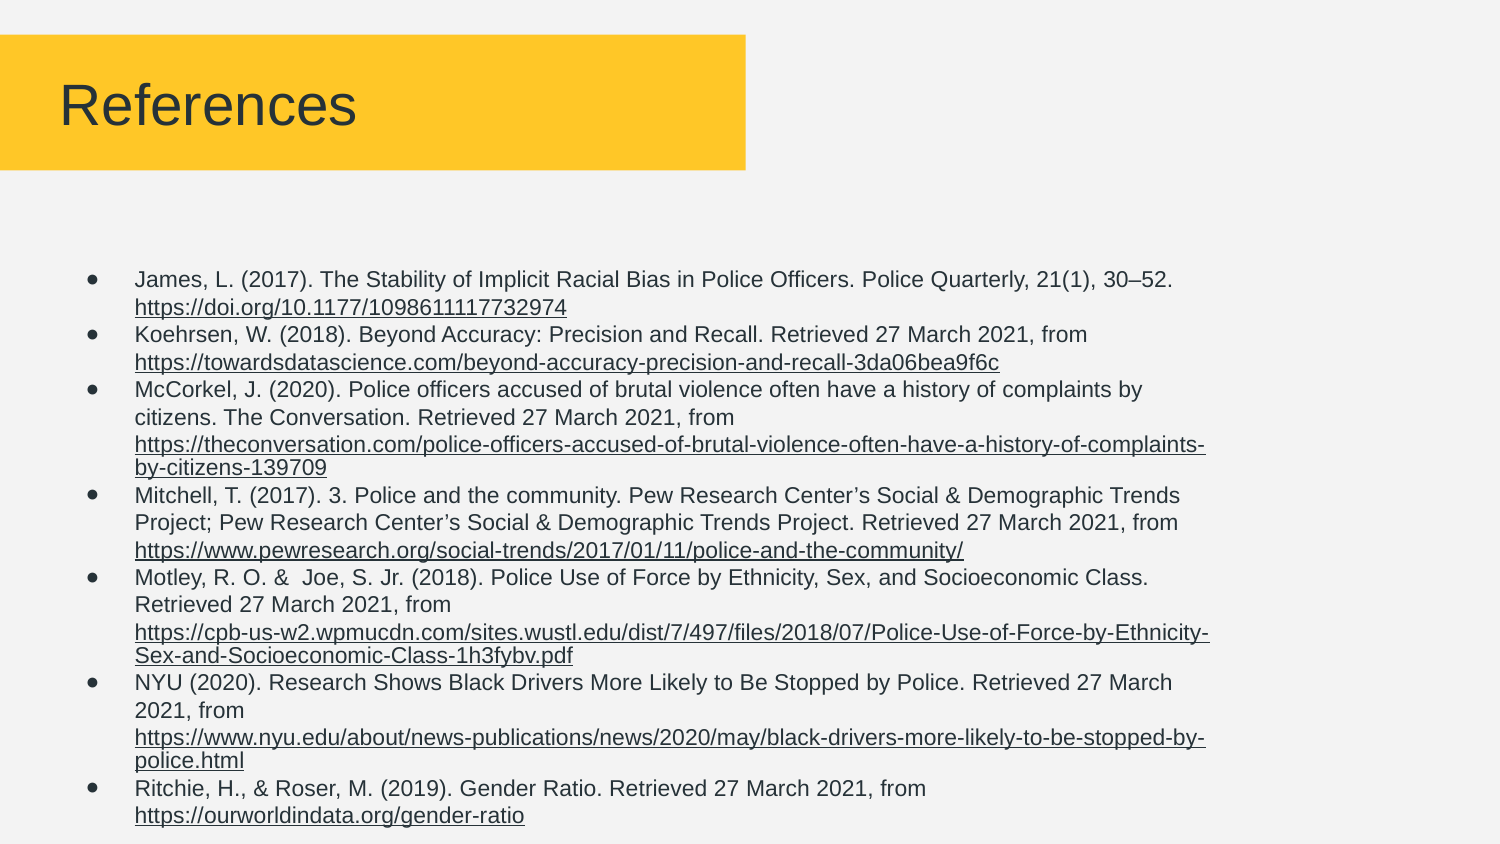

References
James, L. (2017). The Stability of Implicit Racial Bias in Police Officers. Police Quarterly, 21(1), 30–52. https://doi.org/10.1177/1098611117732974
Koehrsen, W. (2018). Beyond Accuracy: Precision and Recall. Retrieved 27 March 2021, from
https://towardsdatascience.com/beyond-accuracy-precision-and-recall-3da06bea9f6c
McCorkel, J. (2020). Police officers accused of brutal violence often have a history of complaints by citizens. The Conversation. Retrieved 27 March 2021, from https://theconversation.com/police-officers-accused-of-brutal-violence-often-have-a-history-of-complaints-by-citizens-139709
‌Mitchell, T. (2017). 3. Police and the community. Pew Research Center’s Social & Demographic Trends Project; Pew Research Center’s Social & Demographic Trends Project. Retrieved 27 March 2021, from https://www.pewresearch.org/social-trends/2017/01/11/police-and-the-community/
Motley, R. O. &  Joe, S. Jr. (2018). Police Use of Force by Ethnicity, Sex, and Socioeconomic Class. Retrieved 27 March 2021, from https://cpb-us-w2.wpmucdn.com/sites.wustl.edu/dist/7/497/files/2018/07/Police-Use-of-Force-by-Ethnicity-Sex-and-Socioeconomic-Class-1h3fybv.pdf
NYU (2020). Research Shows Black Drivers More Likely to Be Stopped by Police. Retrieved 27 March 2021, from https://www.nyu.edu/about/news-publications/news/2020/may/black-drivers-more-likely-to-be-stopped-by-police.html
Ritchie, H., & Roser, M. (2019). Gender Ratio. Retrieved 27 March 2021, from https://ourworldindata.org/gender-ratio